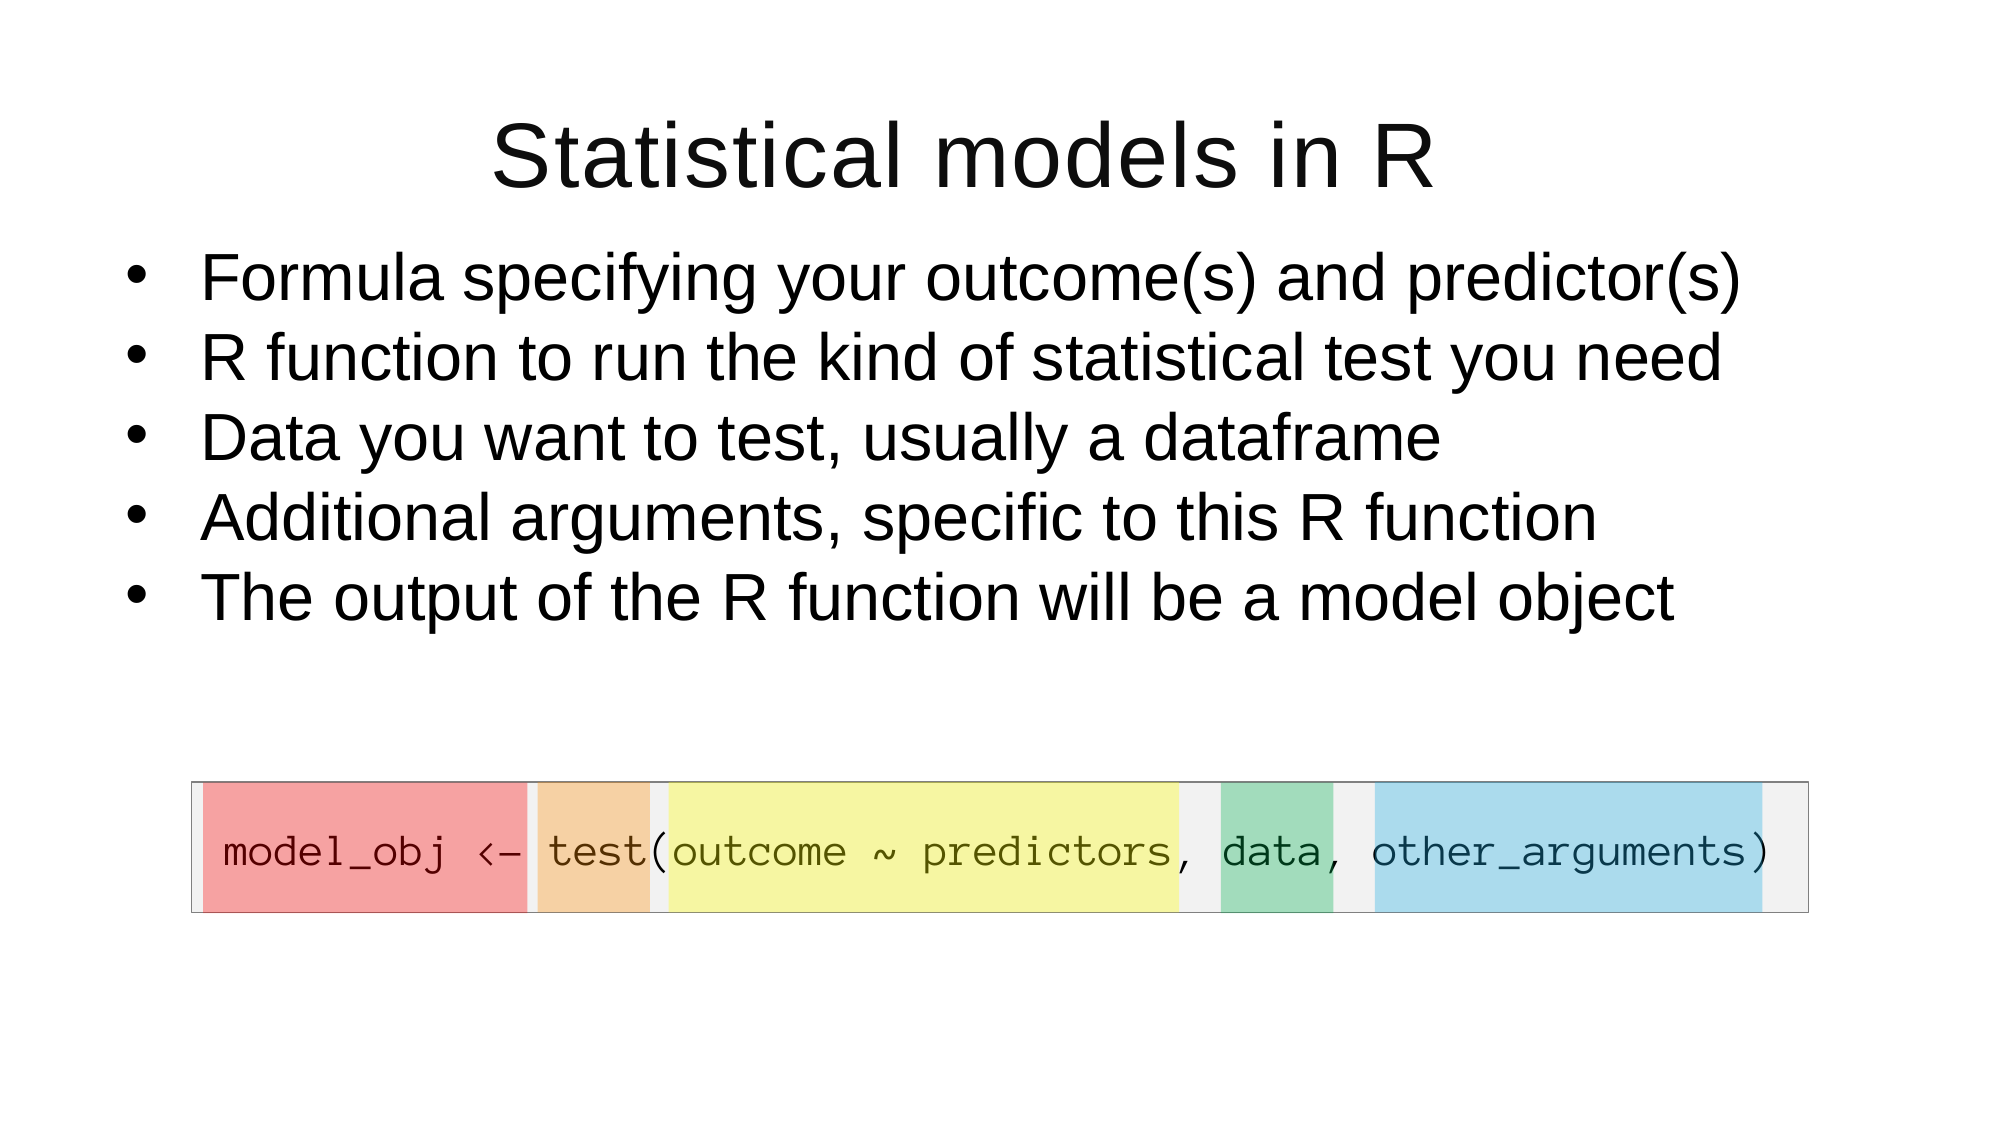

# Statistical models in R
Formula specifying your outcome(s) and predictor(s)
R function to run the kind of statistical test you need
Data you want to test, usually a dataframe
Additional arguments, specific to this R function
The output of the R function will be a model object

model_obj <- test(outcome ~ predictors, data, other_arguments)